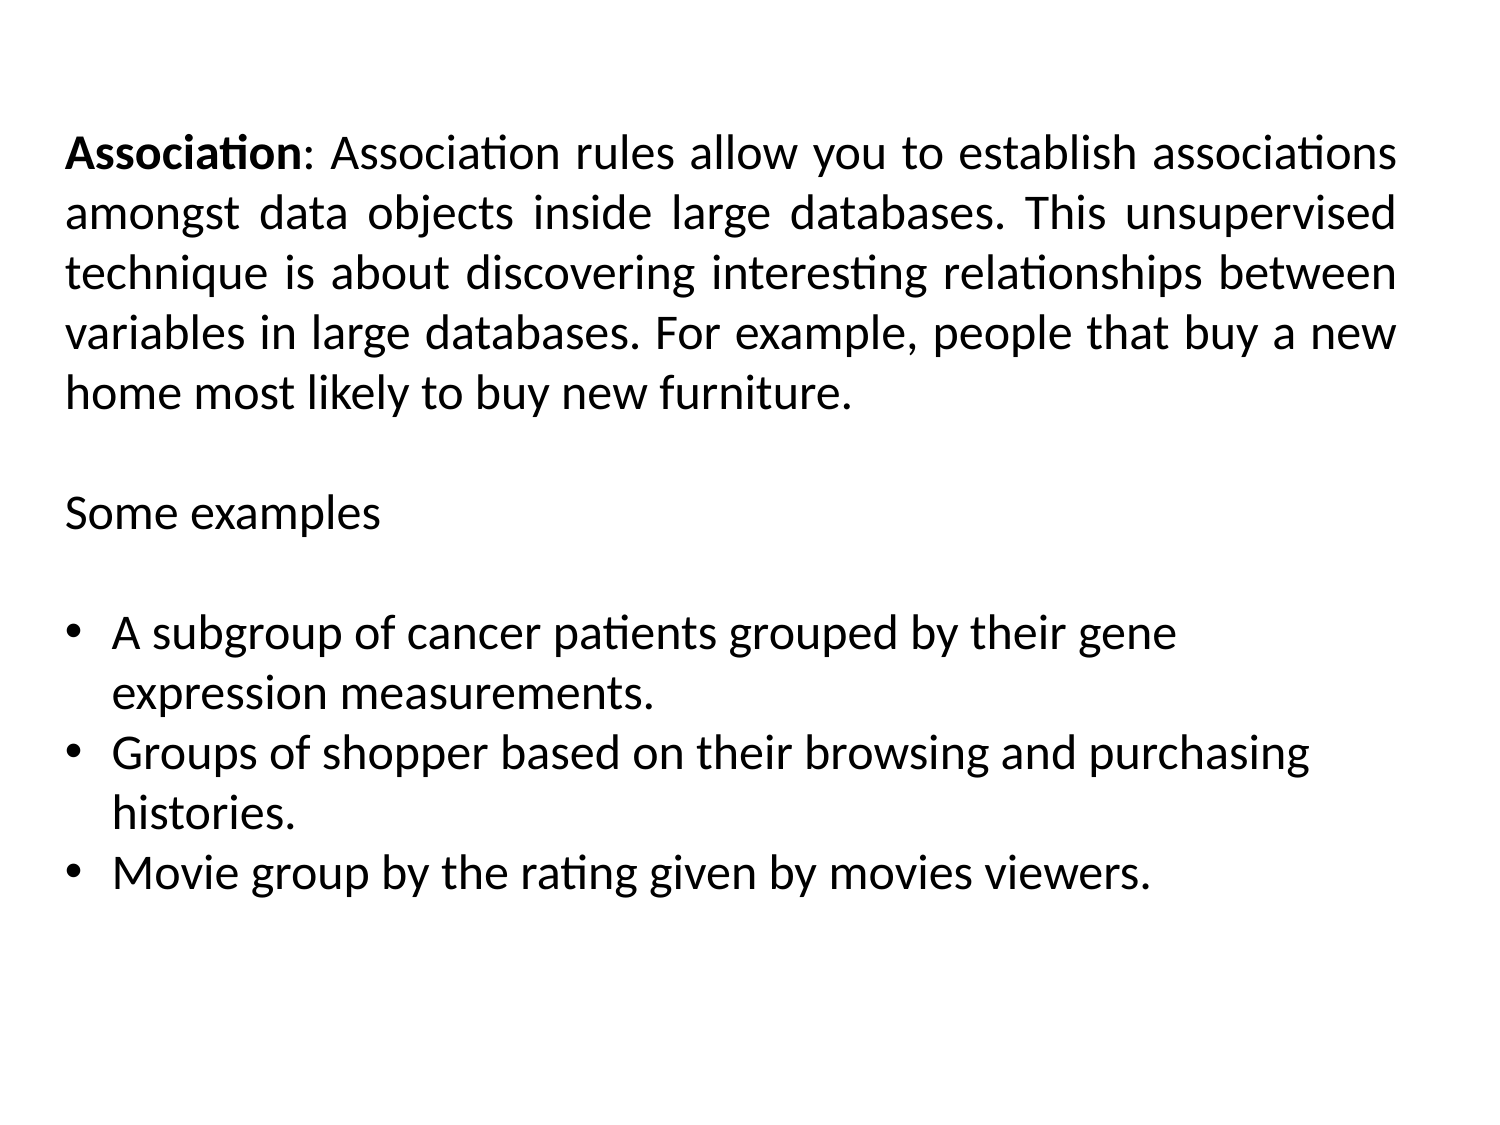

Association: Association rules allow you to establish associations amongst data objects inside large databases. This unsupervised technique is about discovering interesting relationships between variables in large databases. For example, people that buy a new home most likely to buy new furniture.

Some examples

A subgroup of cancer patients grouped by their gene expression measurements.
Groups of shopper based on their browsing and purchasing histories.
Movie group by the rating given by movies viewers.